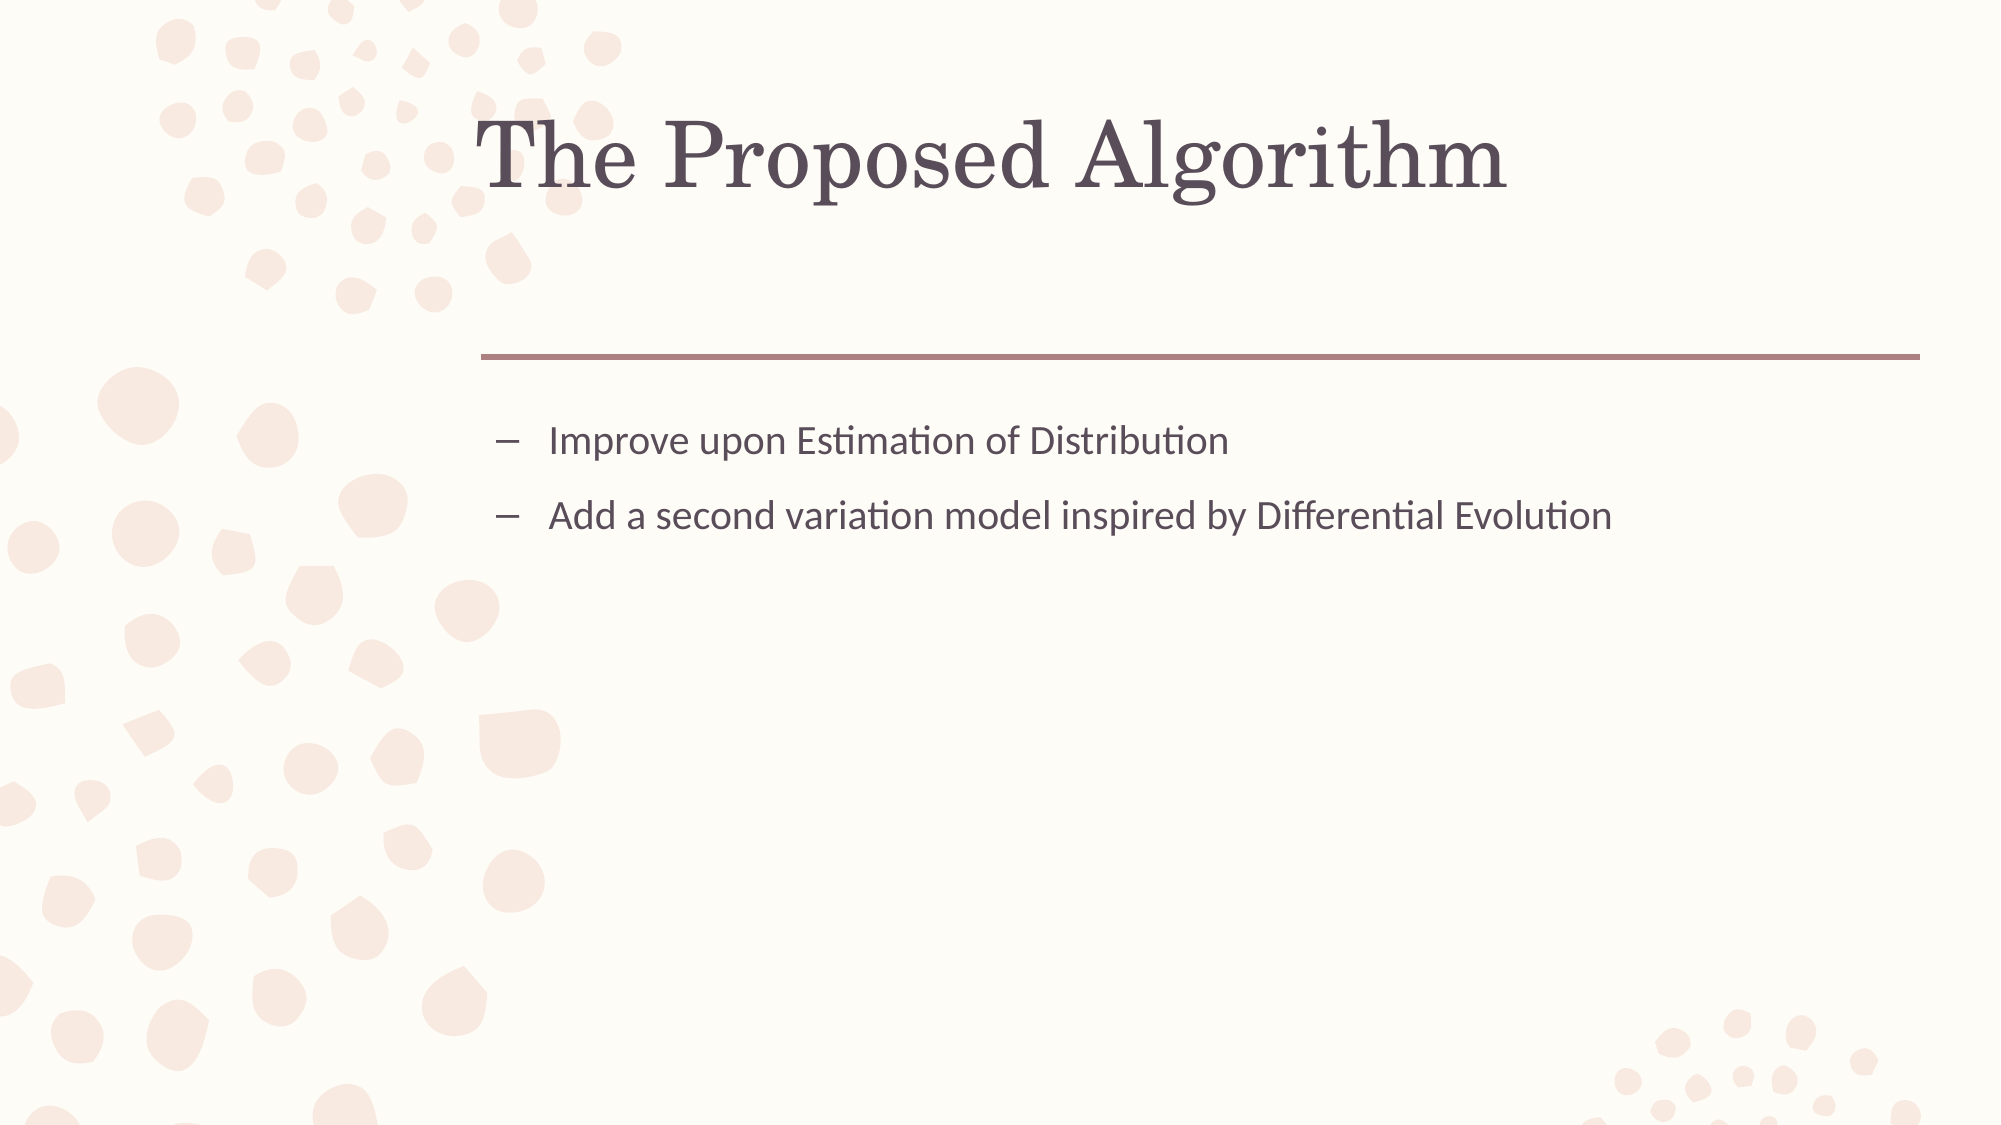

# The Proposed Algorithm
Improve upon Estimation of Distribution
Add a second variation model inspired by Differential Evolution